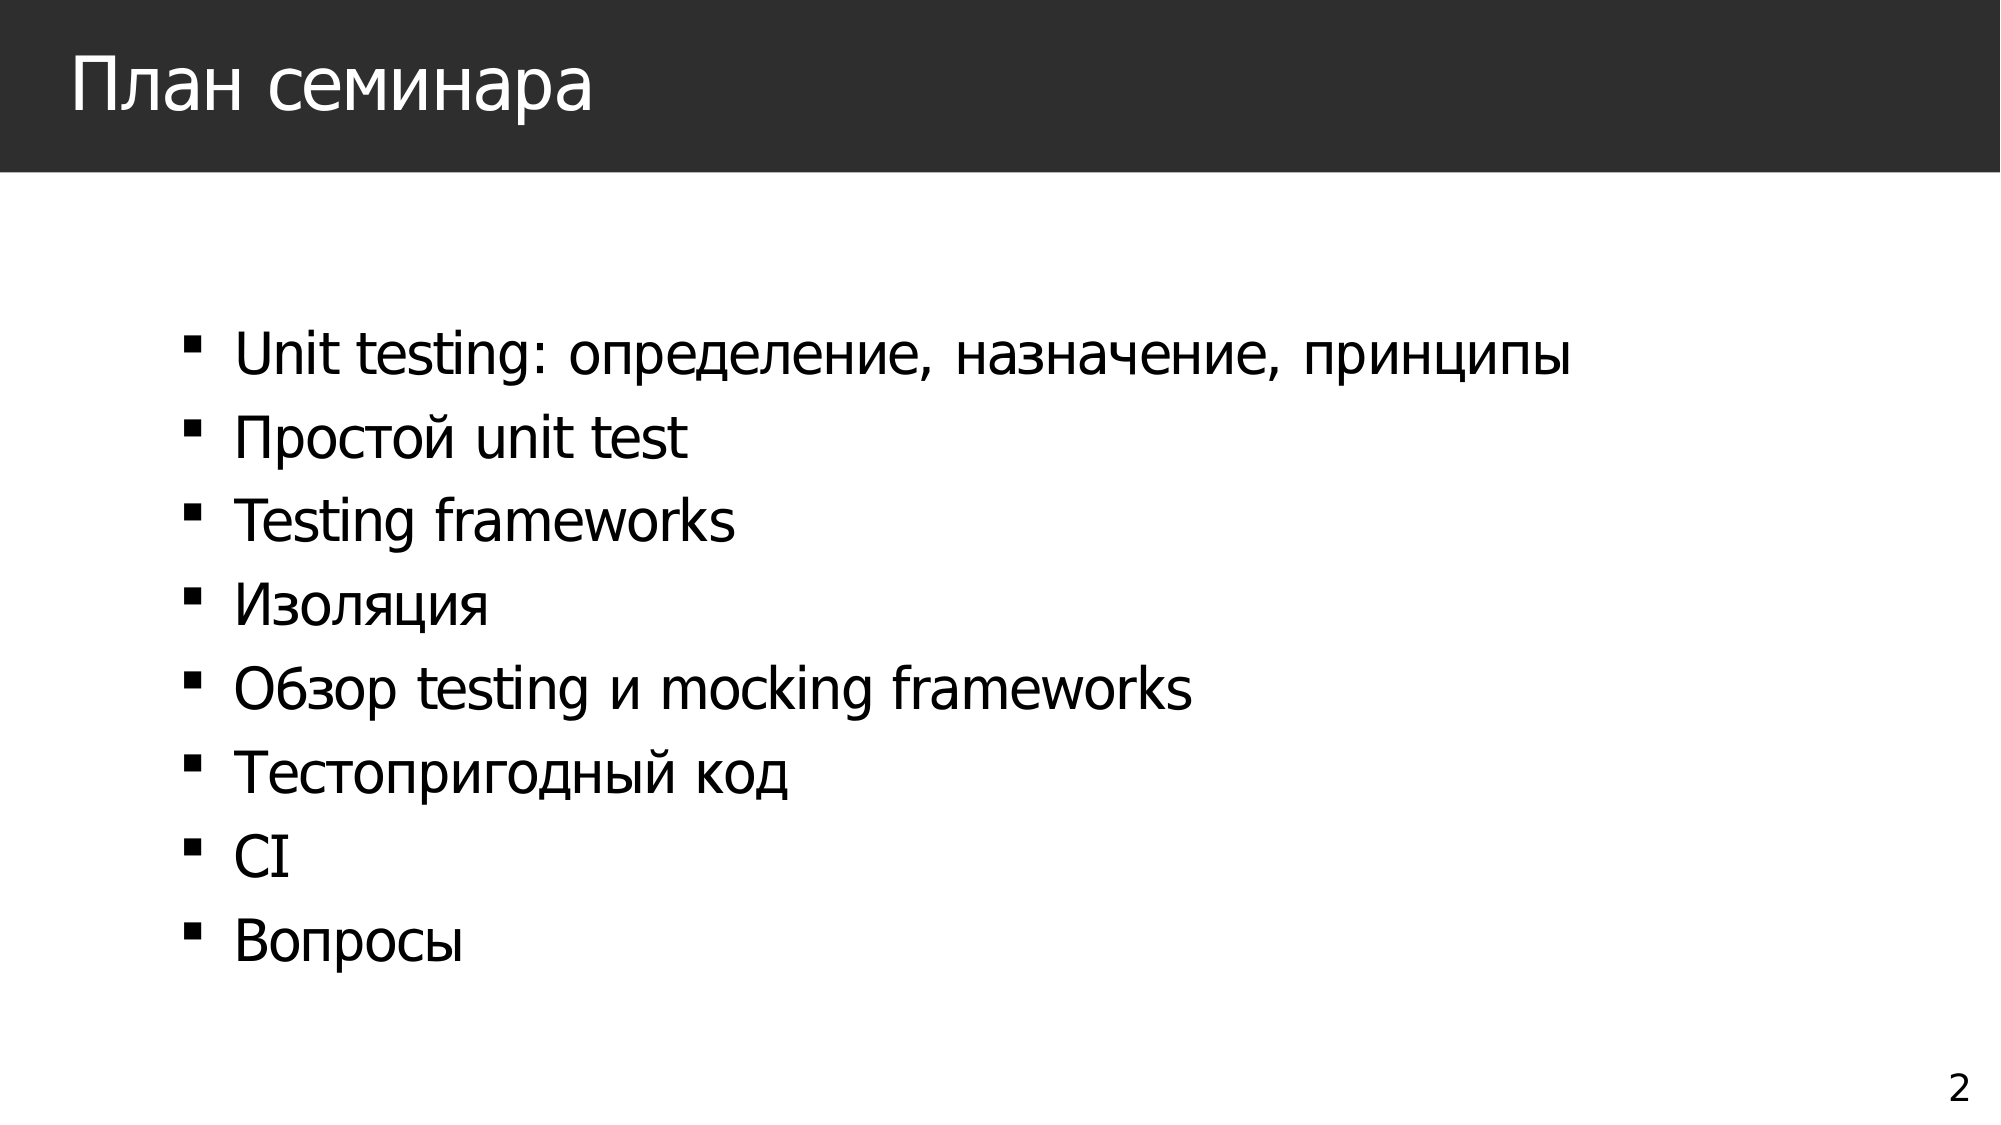

# План семинара
 Unit testing: определение, назначение, принципы
 Простой unit test
 Testing frameworks
 Изоляция
 Обзор testing и mocking frameworks
 Тестопригодный код
 CI
 Вопросы

2